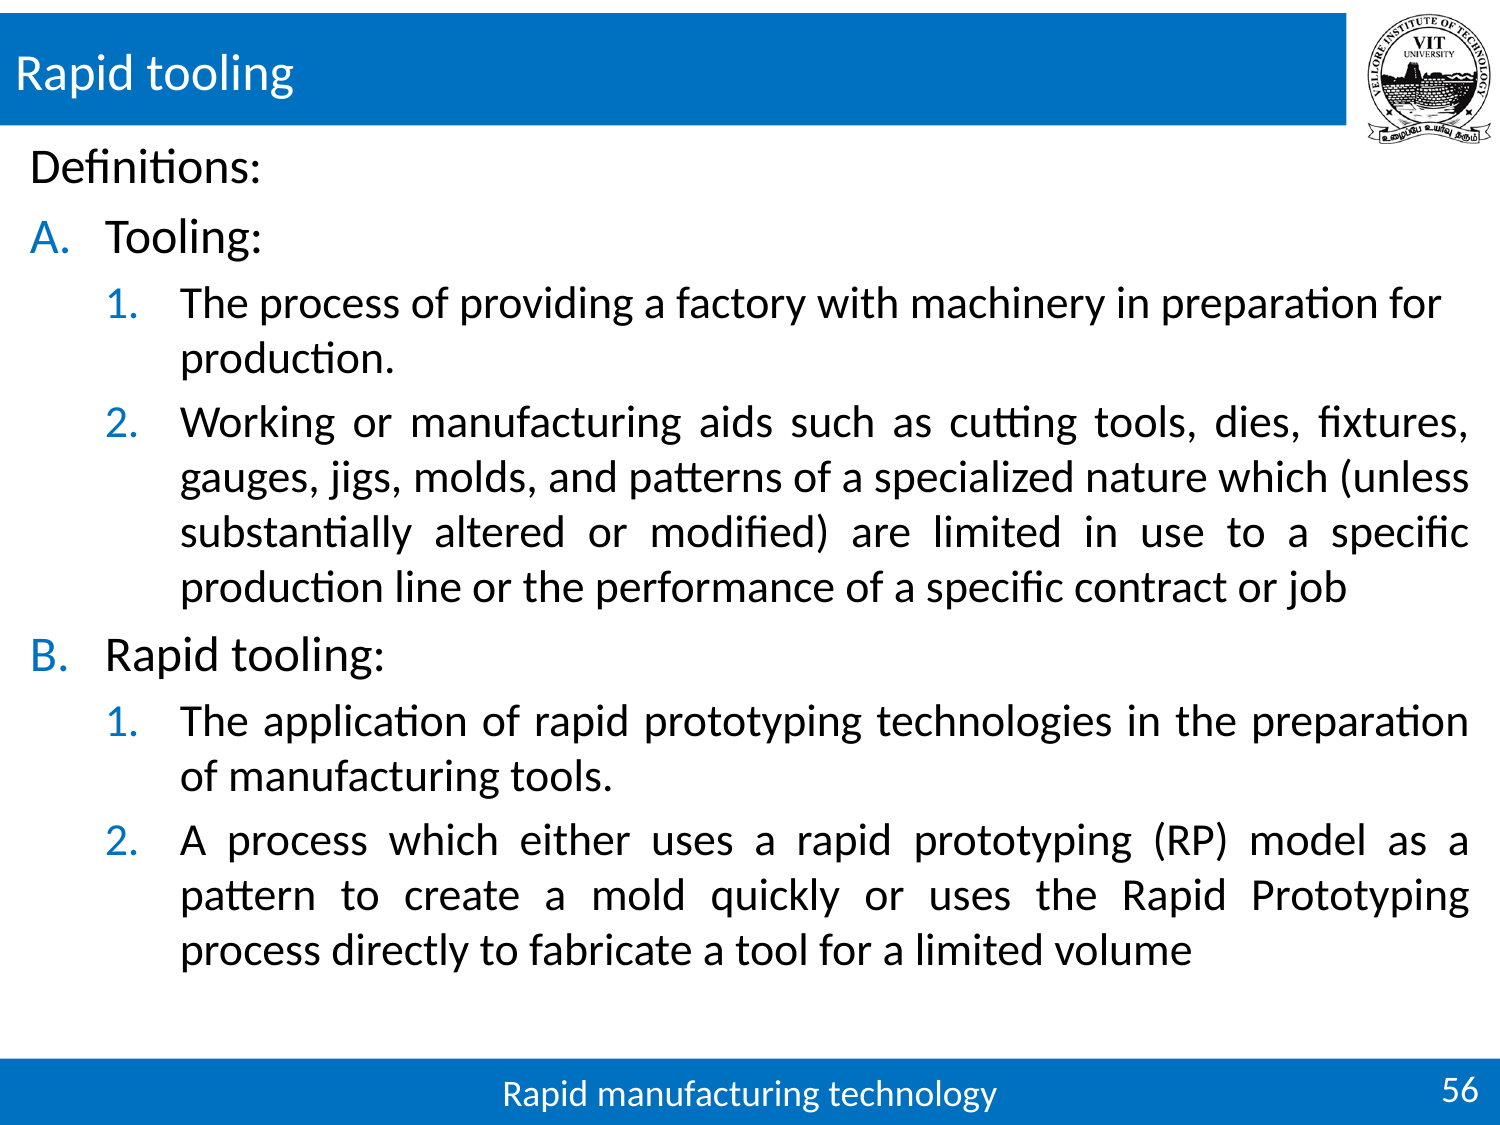

# Rapid tooling
Definitions:
Tooling:
The process of providing a factory with machinery in preparation for production.
Working or manufacturing aids such as cutting tools, dies, fixtures, gauges, jigs, molds, and patterns of a specialized nature which (unless substantially altered or modified) are limited in use to a specific production line or the performance of a specific contract or job
Rapid tooling:
The application of rapid prototyping technologies in the preparation of manufacturing tools.
A process which either uses a rapid prototyping (RP) model as a pattern to create a mold quickly or uses the Rapid Prototyping process directly to fabricate a tool for a limited volume
56
Rapid manufacturing technology